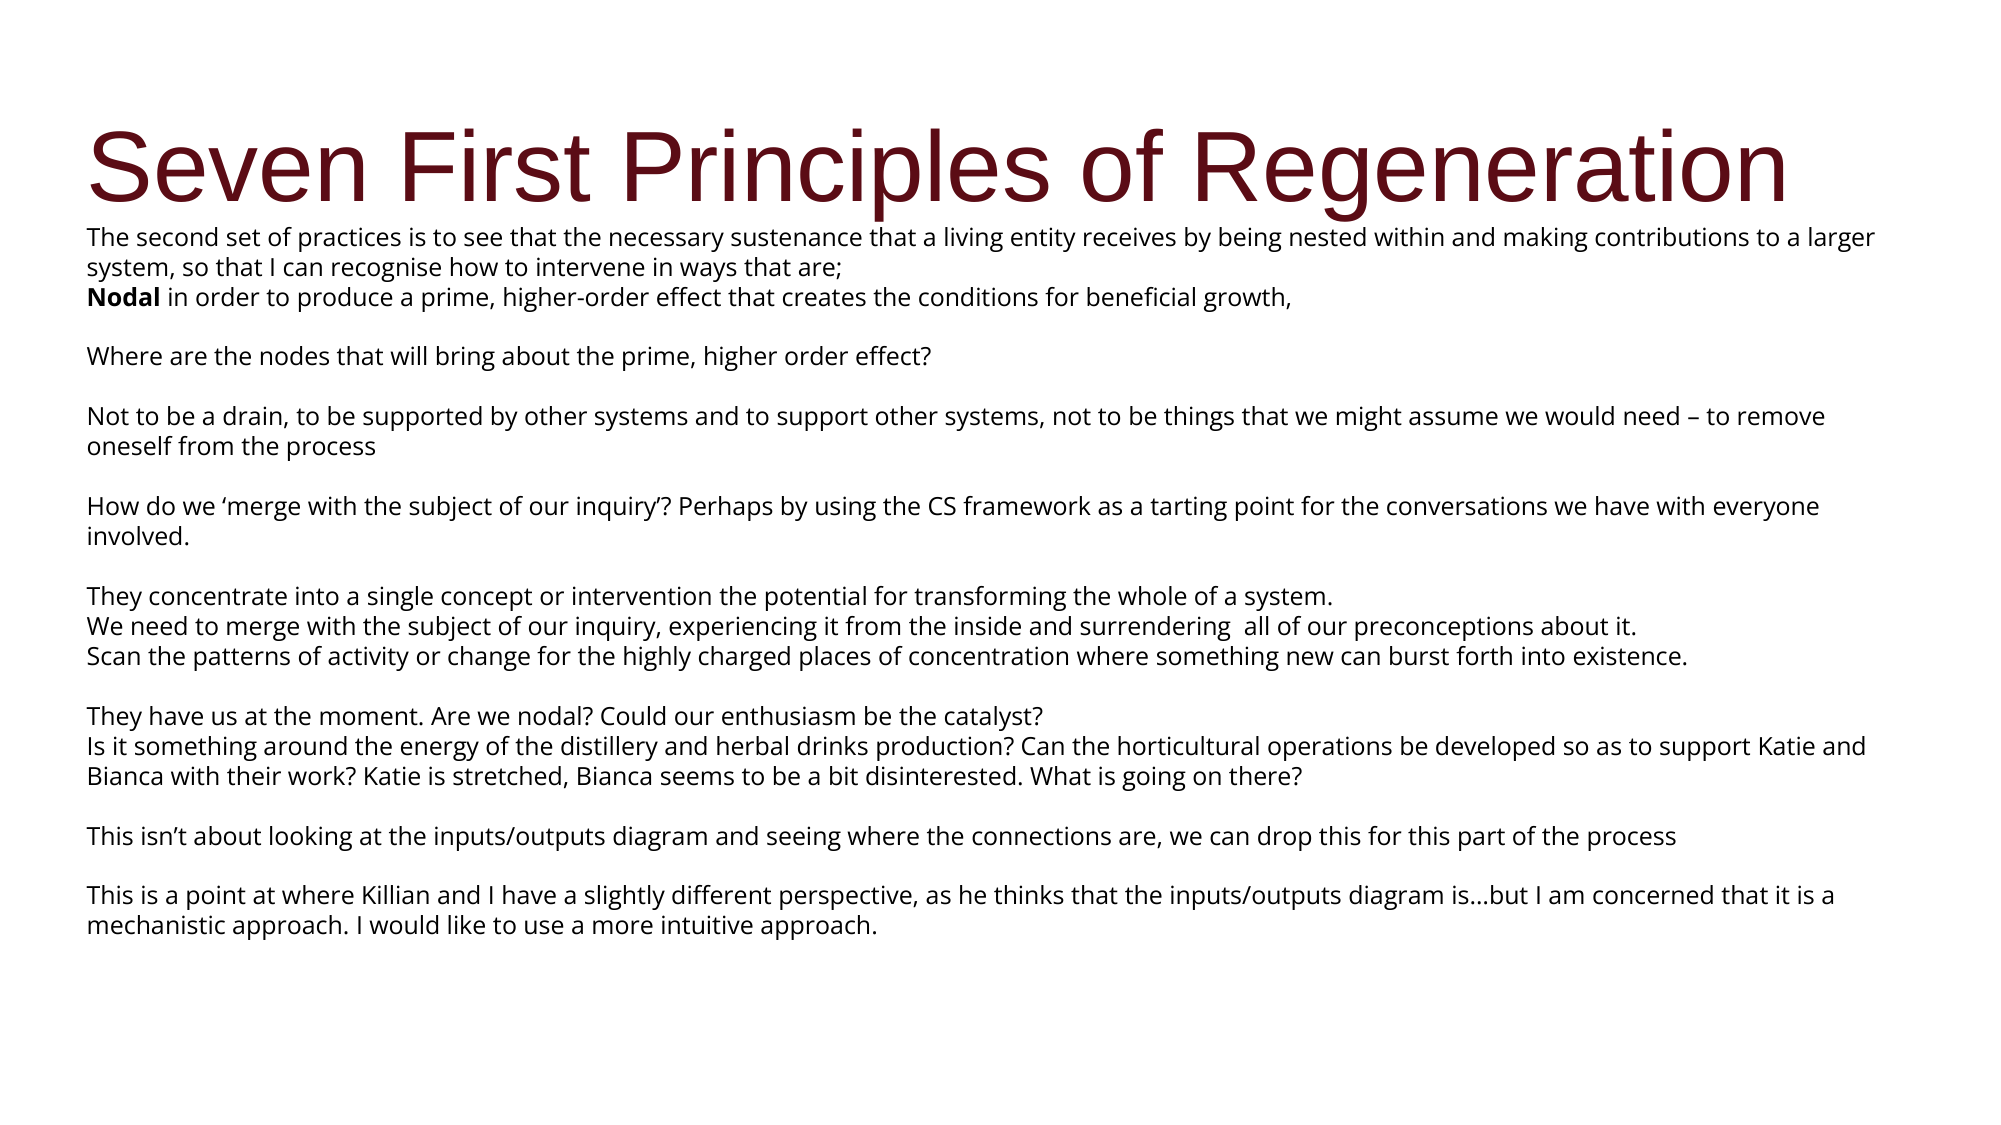

Seven First Principles of Regeneration
The second set of practices is to see that the necessary sustenance that a living entity receives by being nested within and making contributions to a larger system, so that I can recognise how to intervene in ways that are;
Nodal in order to produce a prime, higher-order effect that creates the conditions for beneficial growth,

Where are the nodes that will bring about the prime, higher order effect?

Not to be a drain, to be supported by other systems and to support other systems, not to be things that we might assume we would need – to remove oneself from the process

How do we ‘merge with the subject of our inquiry’? Perhaps by using the CS framework as a tarting point for the conversations we have with everyone involved.

They concentrate into a single concept or intervention the potential for transforming the whole of a system.
We need to merge with the subject of our inquiry, experiencing it from the inside and surrendering  all of our preconceptions about it.
Scan the patterns of activity or change for the highly charged places of concentration where something new can burst forth into existence.

They have us at the moment. Are we nodal? Could our enthusiasm be the catalyst?
Is it something around the energy of the distillery and herbal drinks production? Can the horticultural operations be developed so as to support Katie and Bianca with their work? Katie is stretched, Bianca seems to be a bit disinterested. What is going on there?

This isn’t about looking at the inputs/outputs diagram and seeing where the connections are, we can drop this for this part of the process

This is a point at where Killian and I have a slightly different perspective, as he thinks that the inputs/outputs diagram is…but I am concerned that it is a mechanistic approach. I would like to use a more intuitive approach.